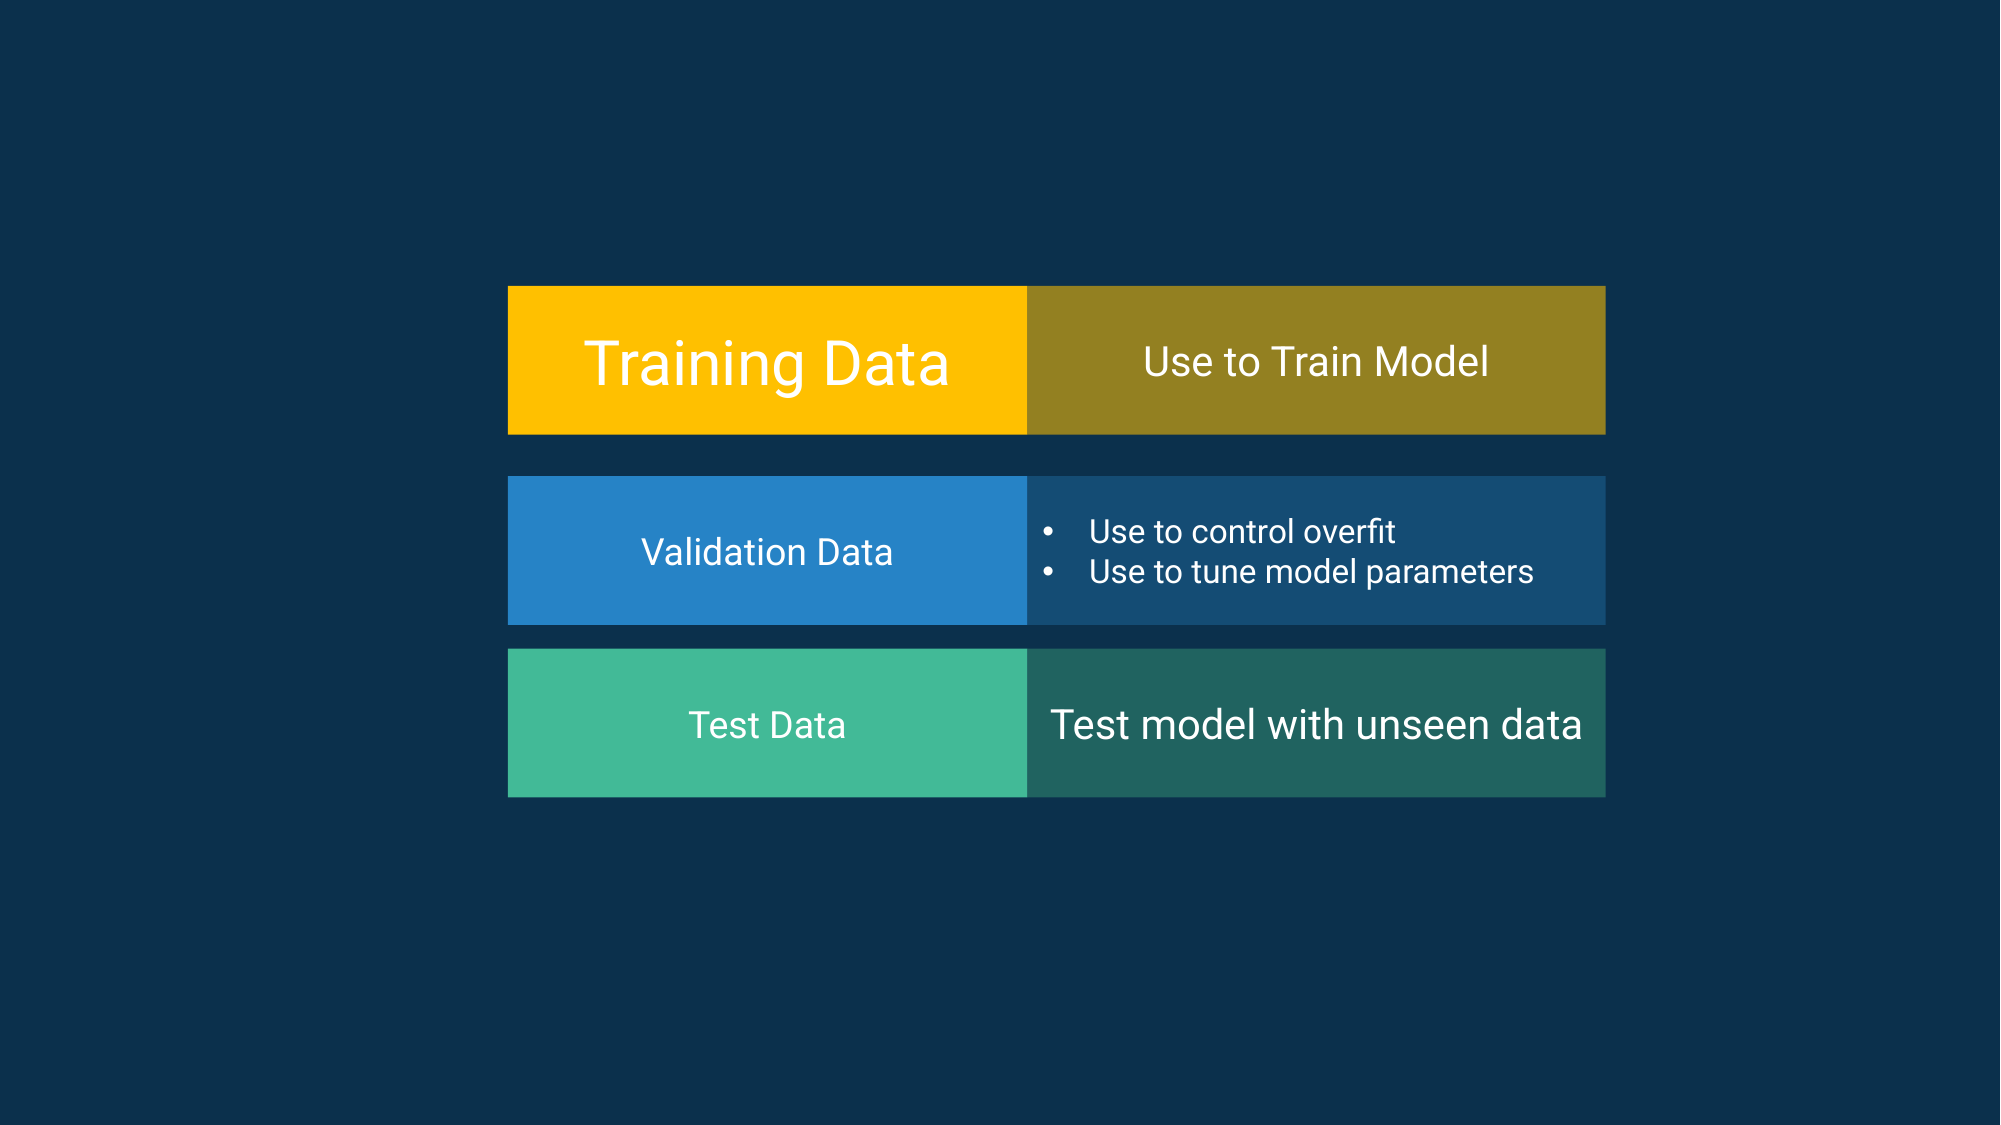

Training Data
Use to Train Model
Validation Data
Use to control overfit
Use to tune model parameters
Test Data
Test model with unseen data